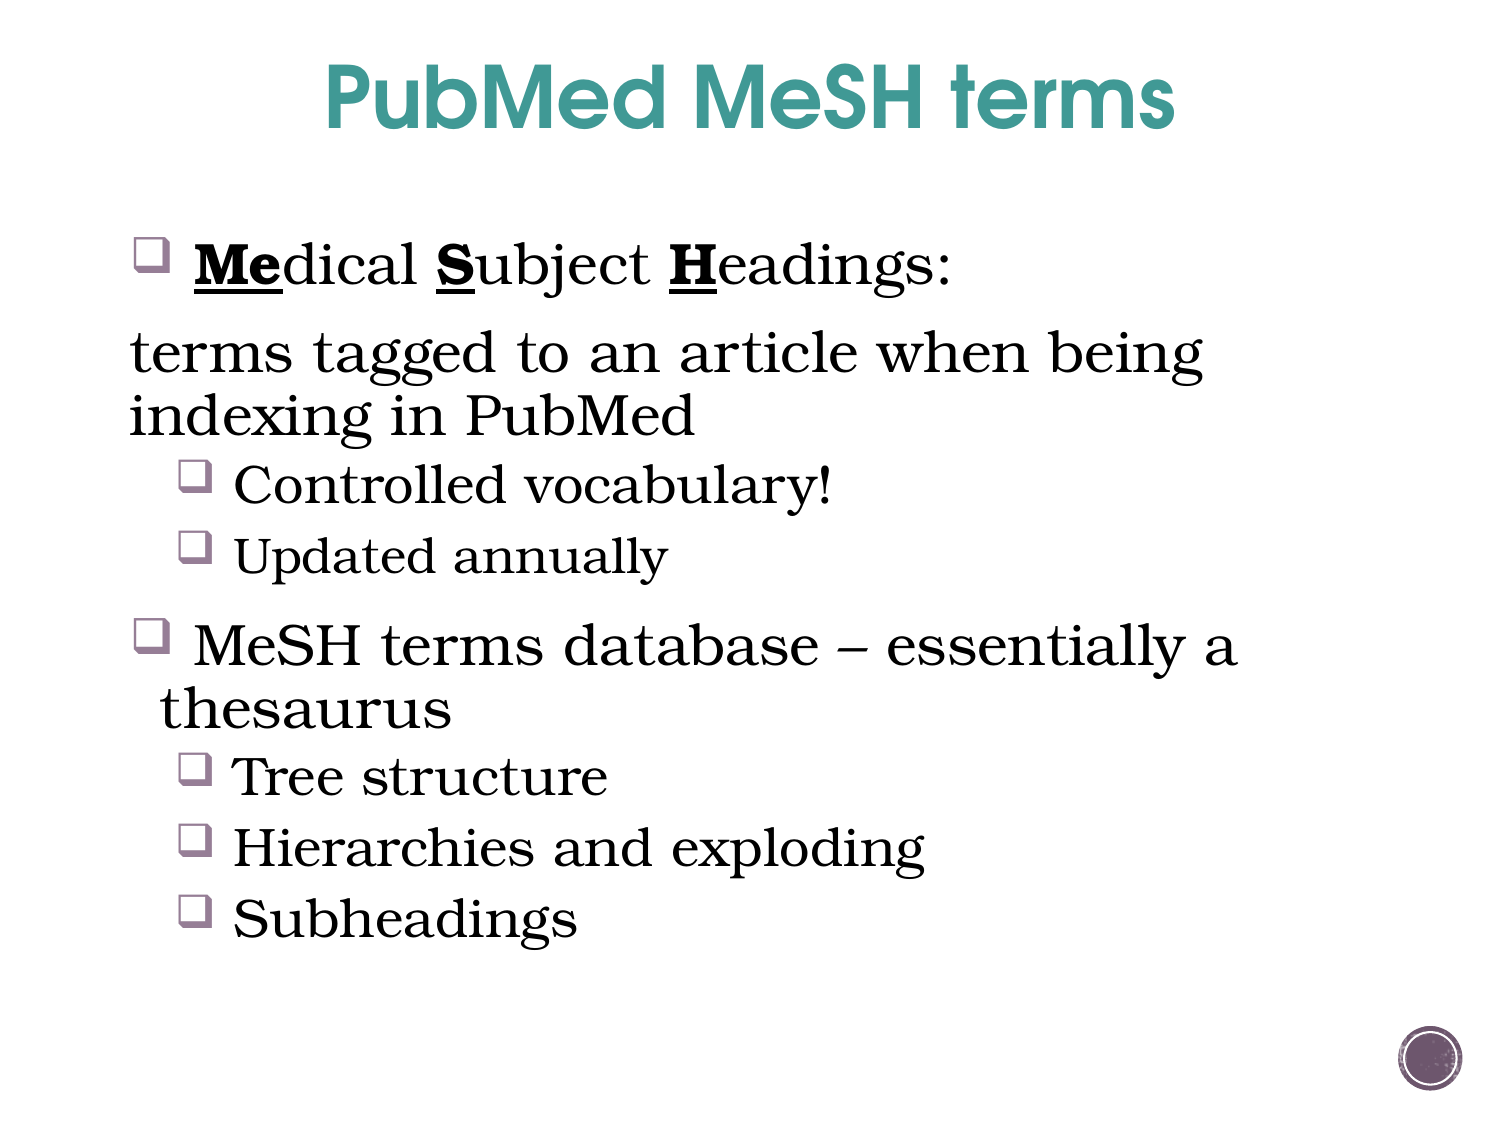

# PubMed MeSH terms
 Medical Subject Headings:
terms tagged to an article when being indexing in PubMed
 Controlled vocabulary!
 Updated annually
 MeSH terms database – essentially a thesaurus
 Tree structure
 Hierarchies and exploding
 Subheadings